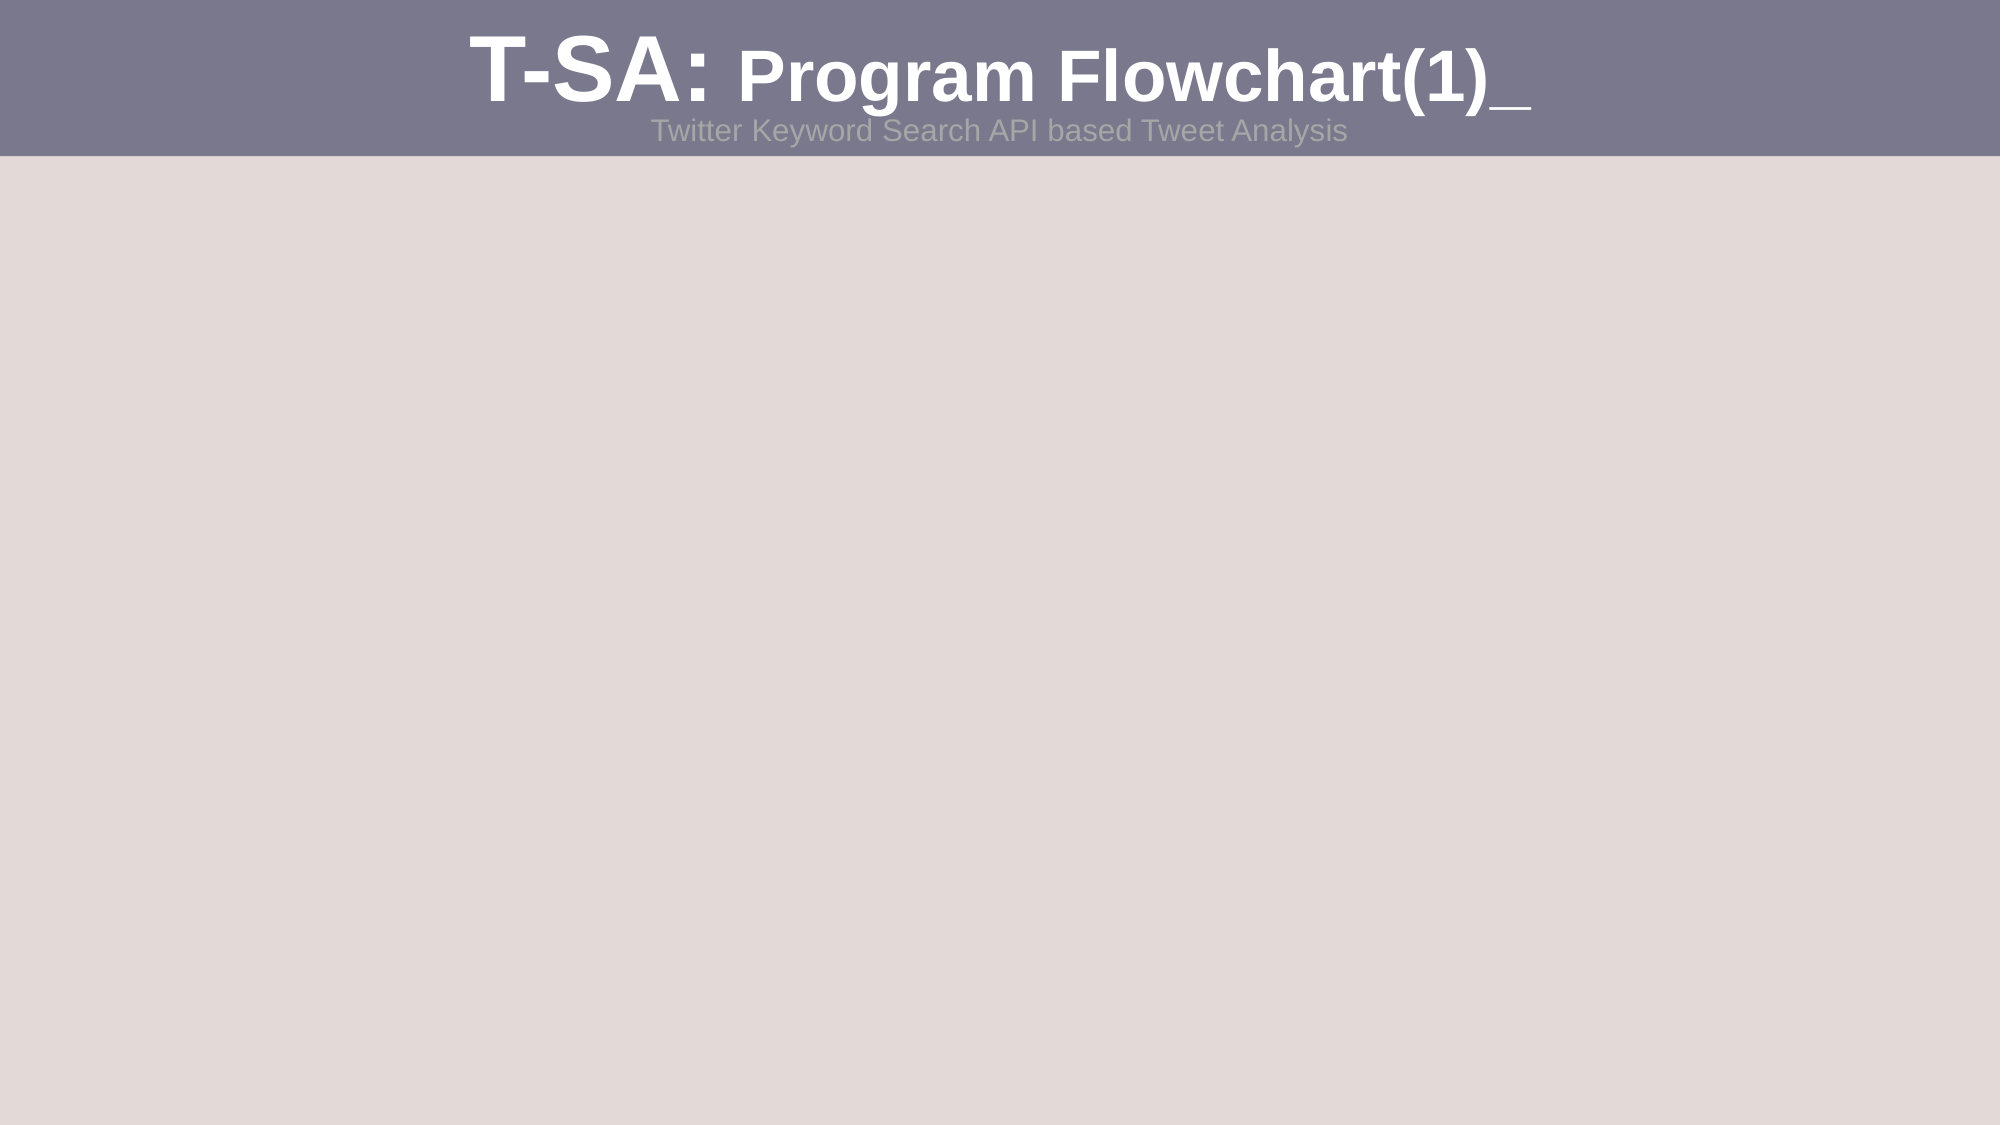

T-SA: Program Flowchart(1)_
Twitter Keyword Search API based Tweet Analysis